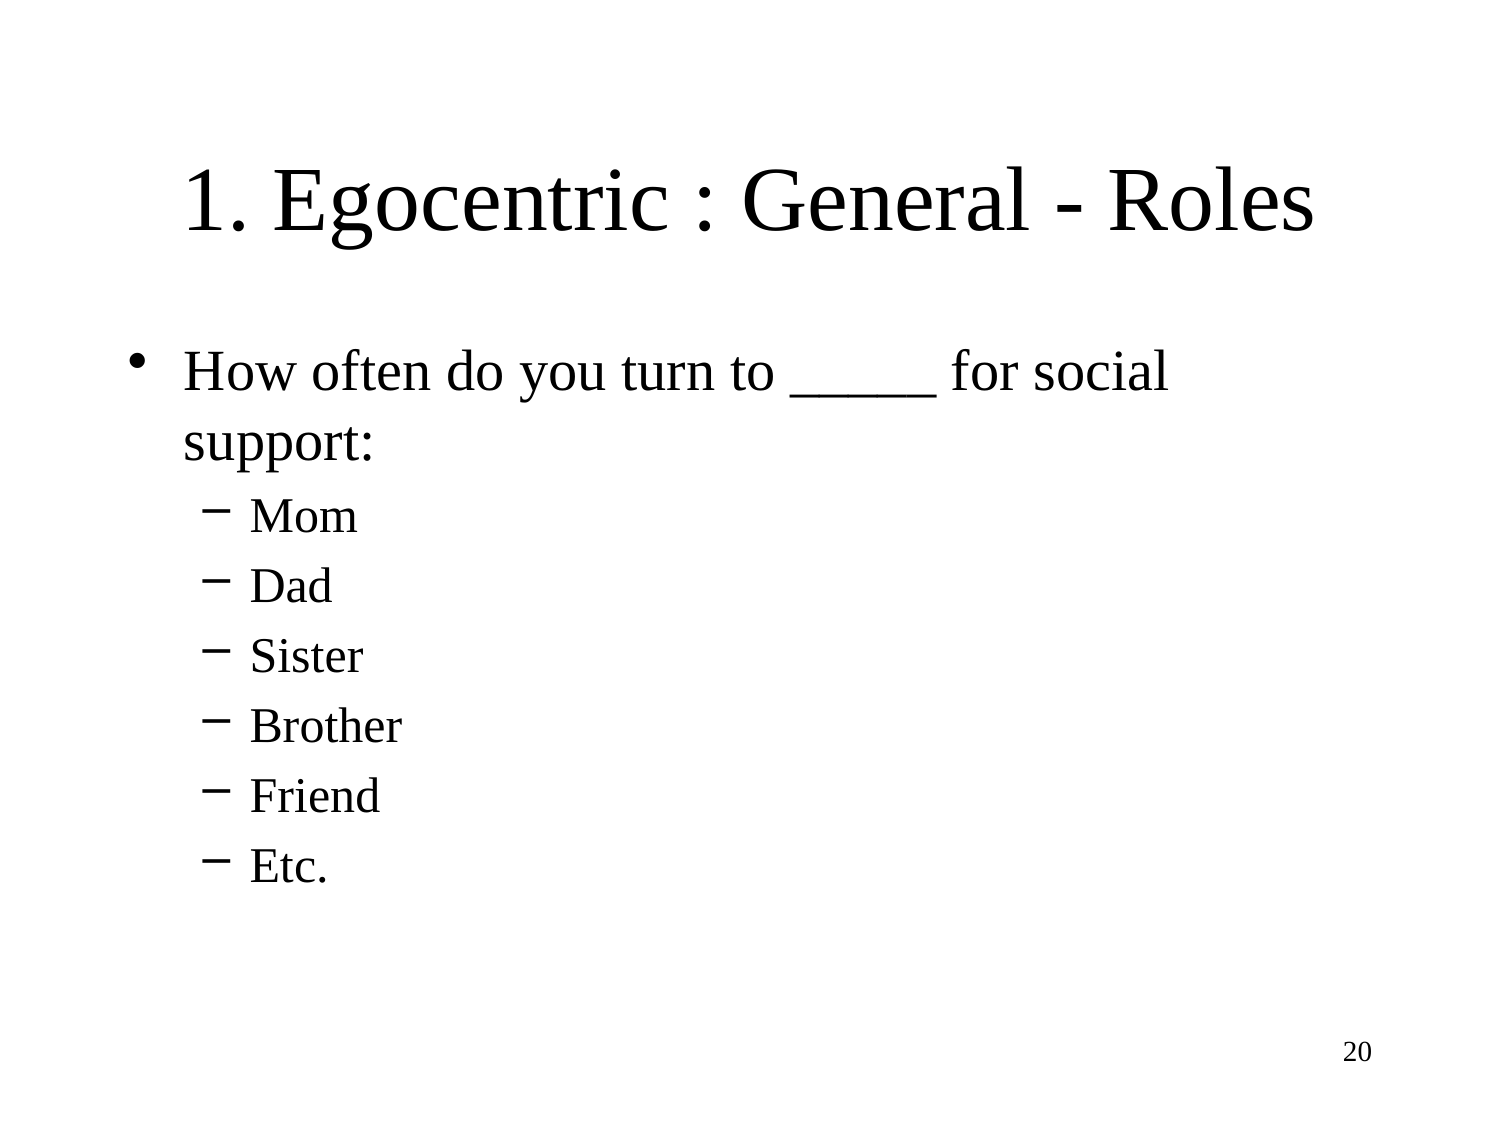

# 1. Egocentric : General - Roles
How often do you turn to _____ for social support:
Mom
Dad
Sister
Brother
Friend
Etc.
20